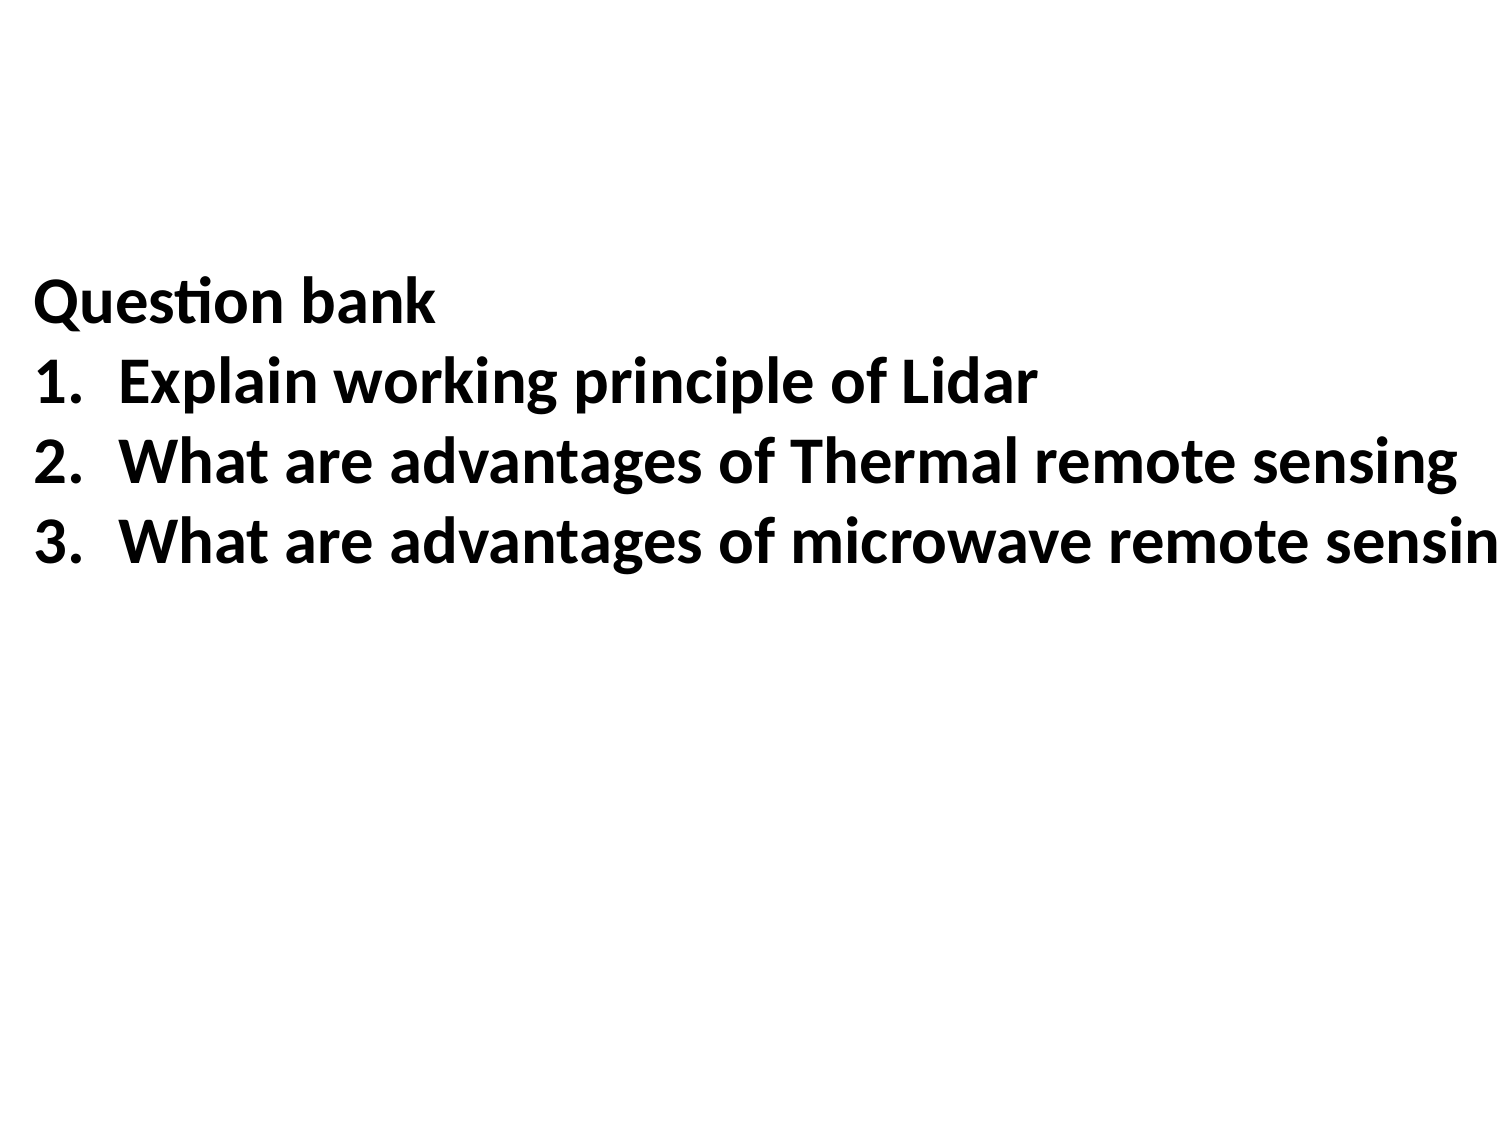

Question bank
Explain working principle of Lidar
What are advantages of Thermal remote sensing
What are advantages of microwave remote sensing